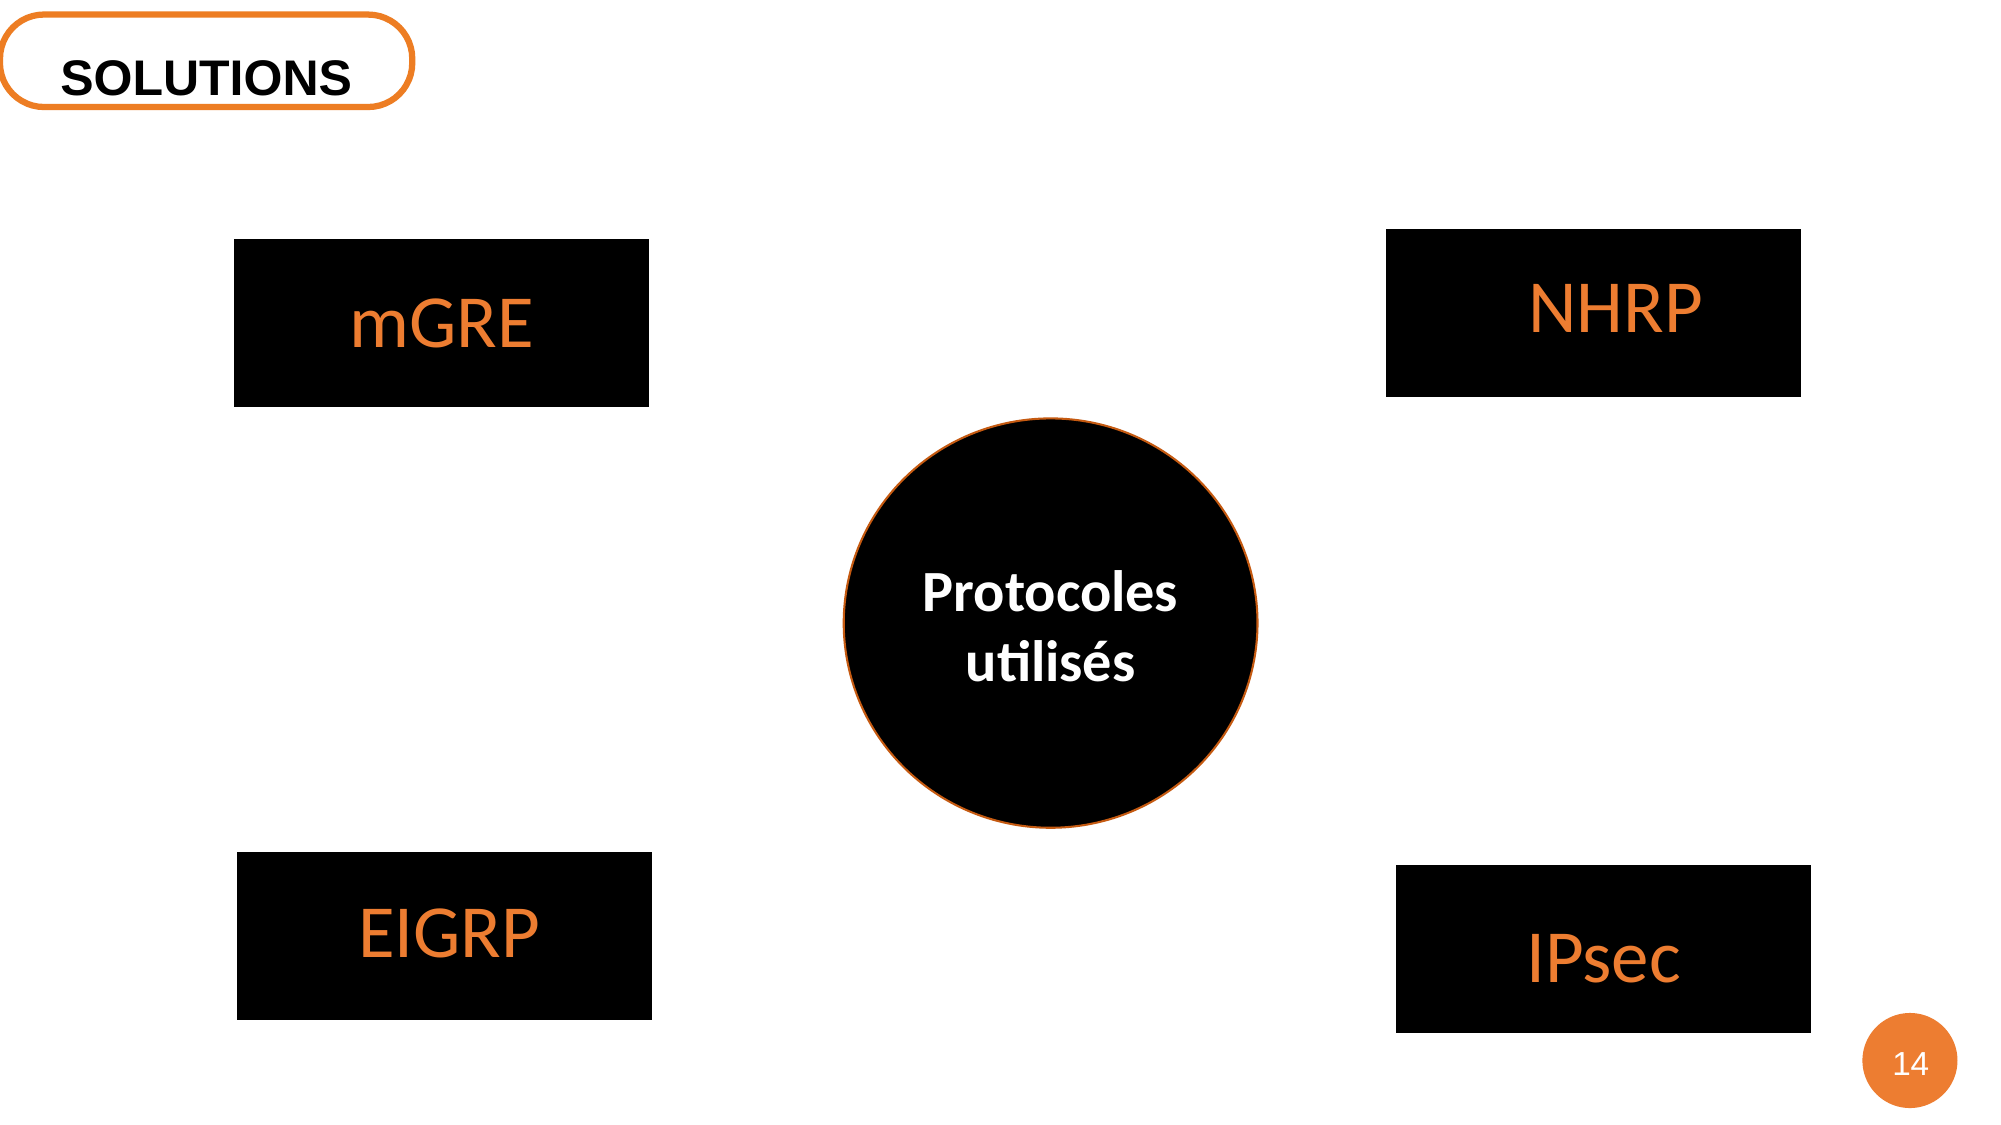

SOLUTIONS

NHRP
mGRE
Protocoles utilisés
DMVPN

EIGRP
IPsec

14